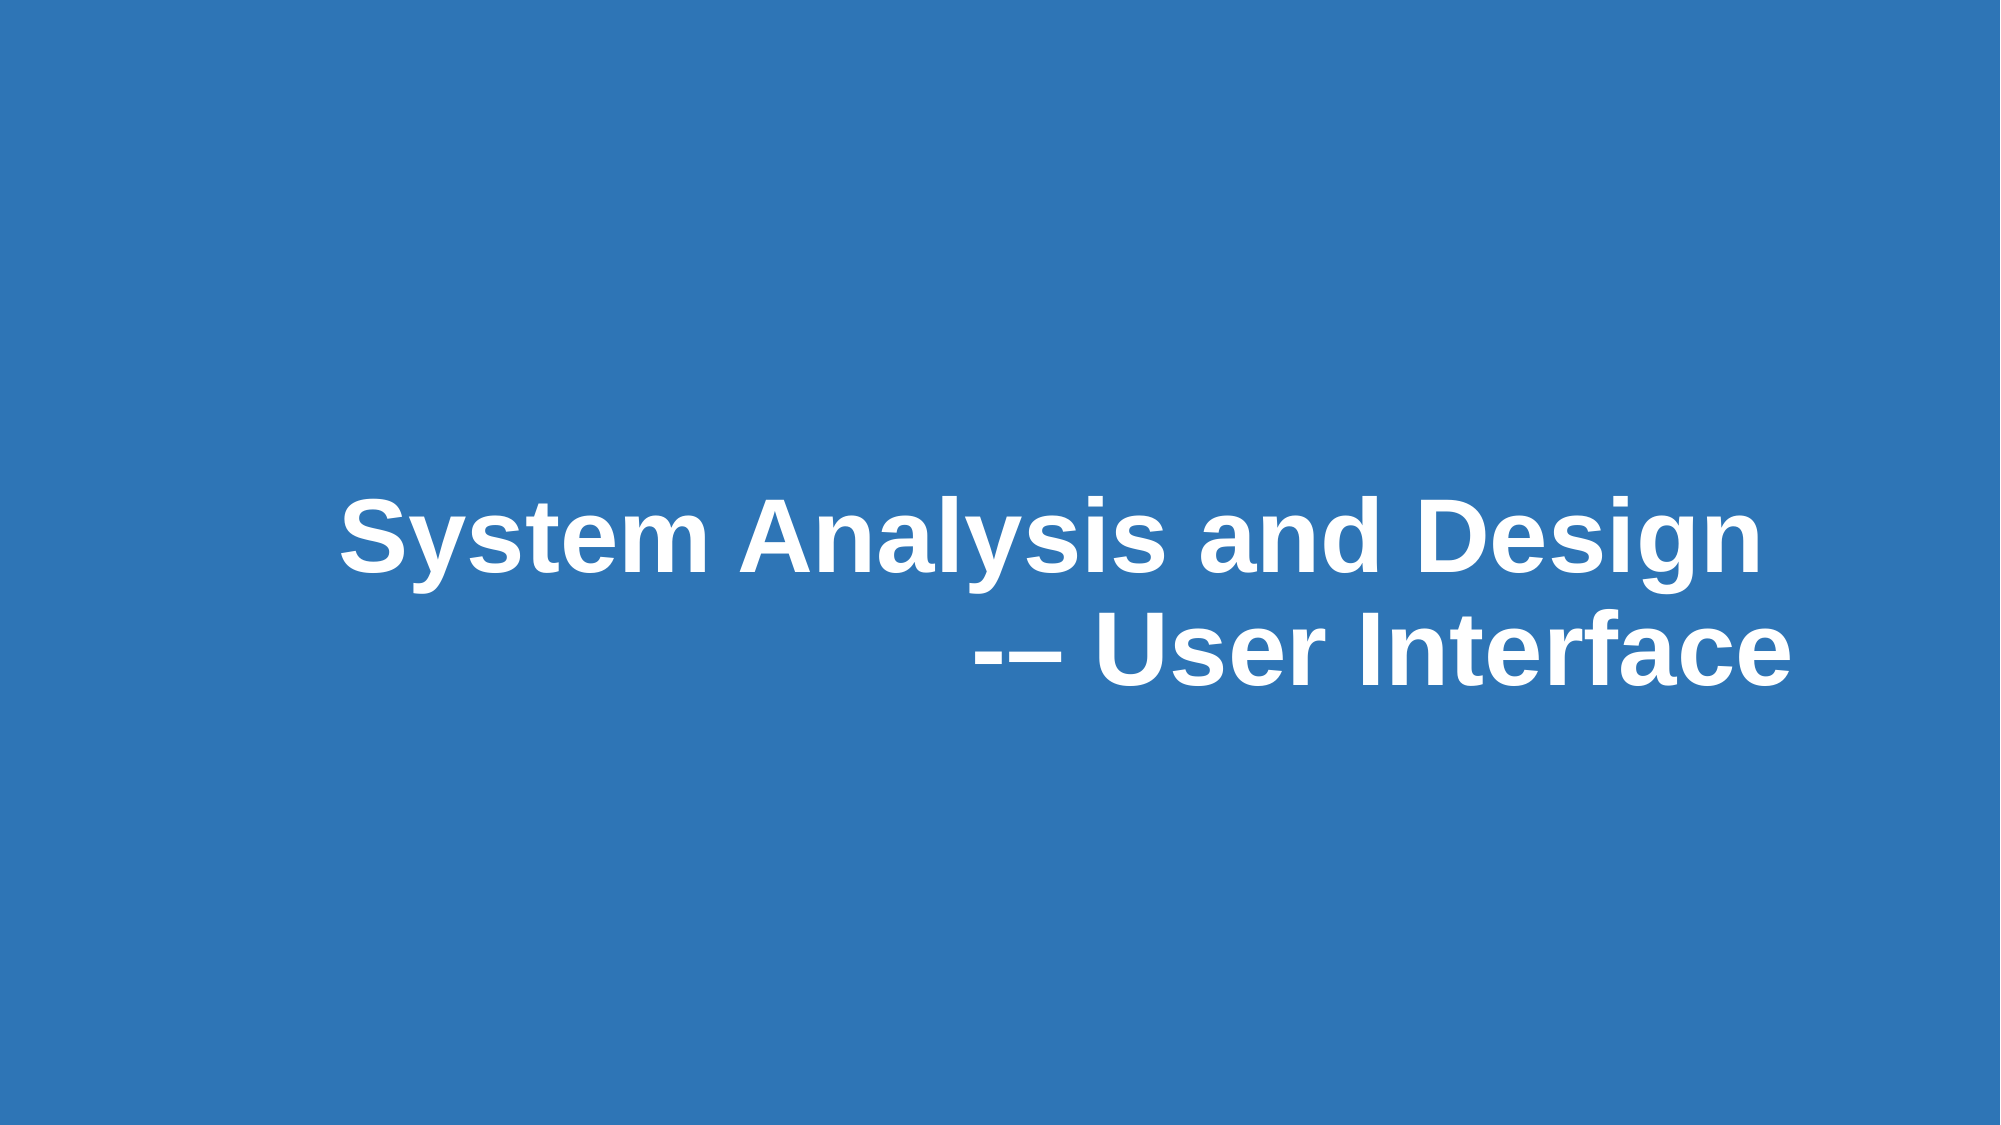

# System Analysis and Design -– User Interface